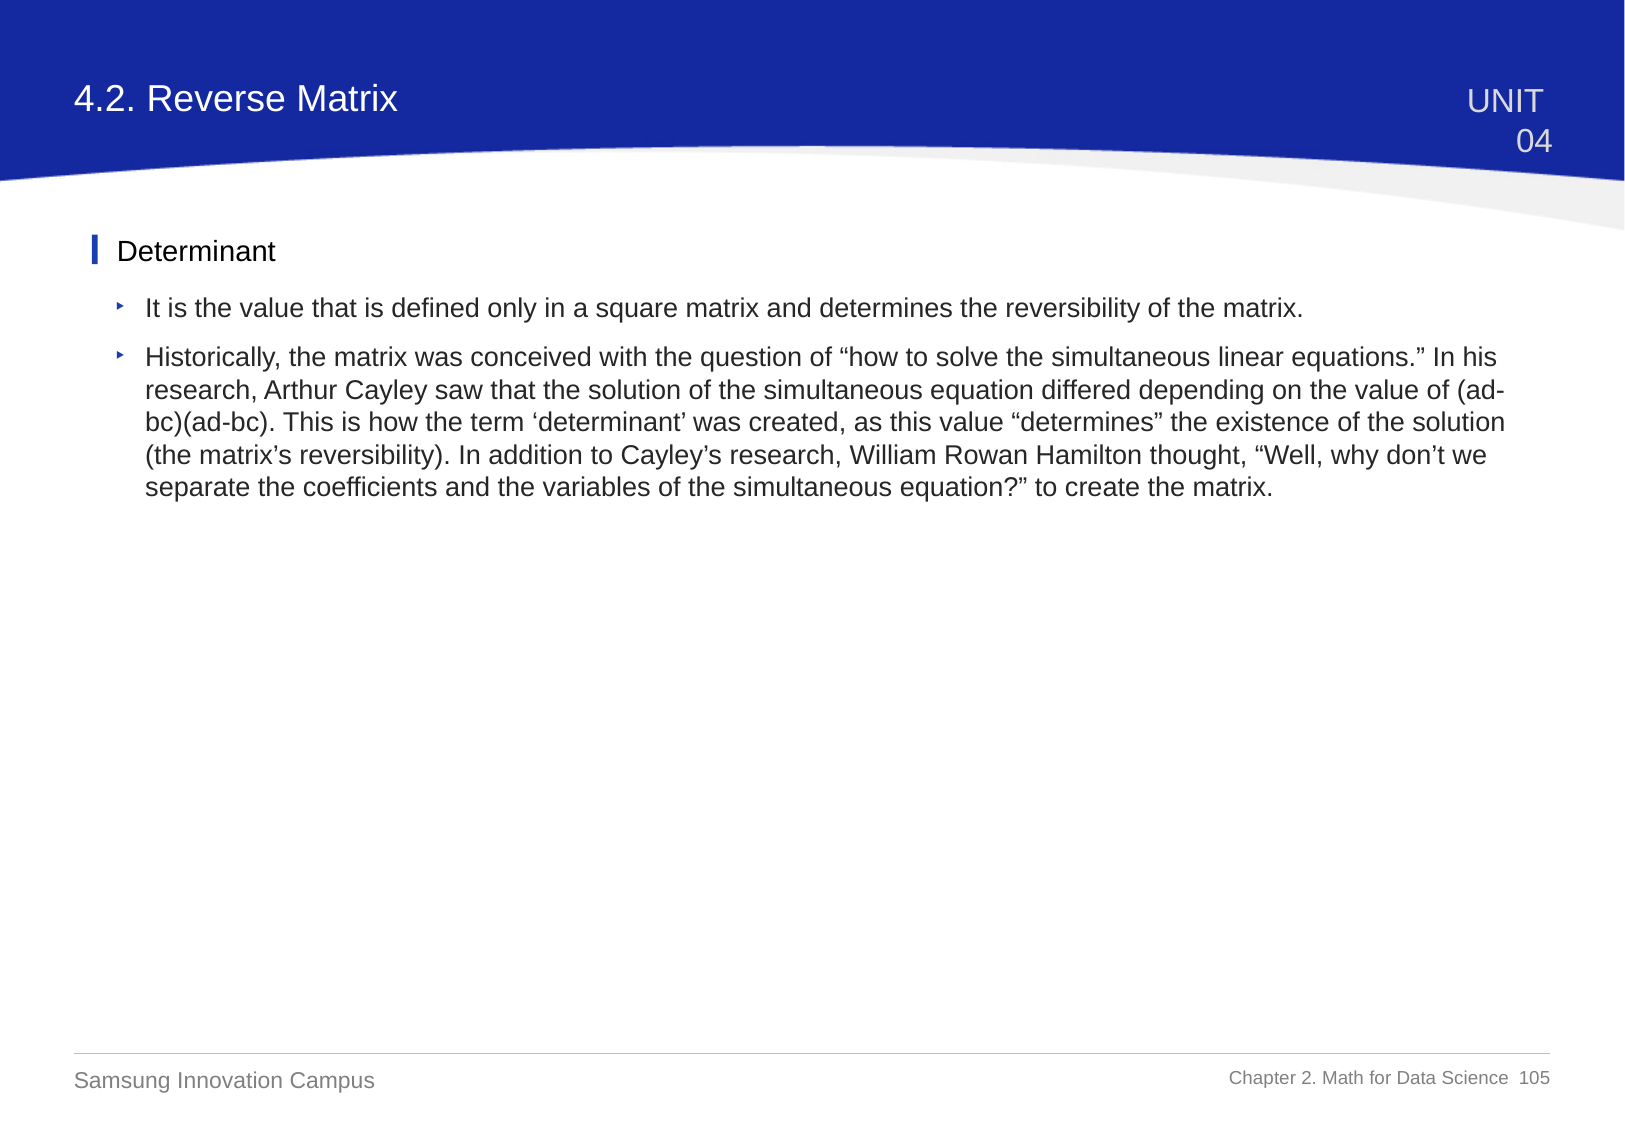

4.2. Reverse Matrix
UNIT  04
Determinant

It is the value that is defined only in a square matrix and determines the reversibility of the matrix.
Historically, the matrix was conceived with the question of “how to solve the simultaneous linear equations.” In his research, Arthur Cayley saw that the solution of the simultaneous equation differed depending on the value of (ad-bc)(ad-bc). This is how the term ‘determinant’ was created, as this value “determines” the existence of the solution (the matrix’s reversibility). In addition to Cayley’s research, William Rowan Hamilton thought, “Well, why don’t we separate the coefficients and the variables of the simultaneous equation?” to create the matrix.